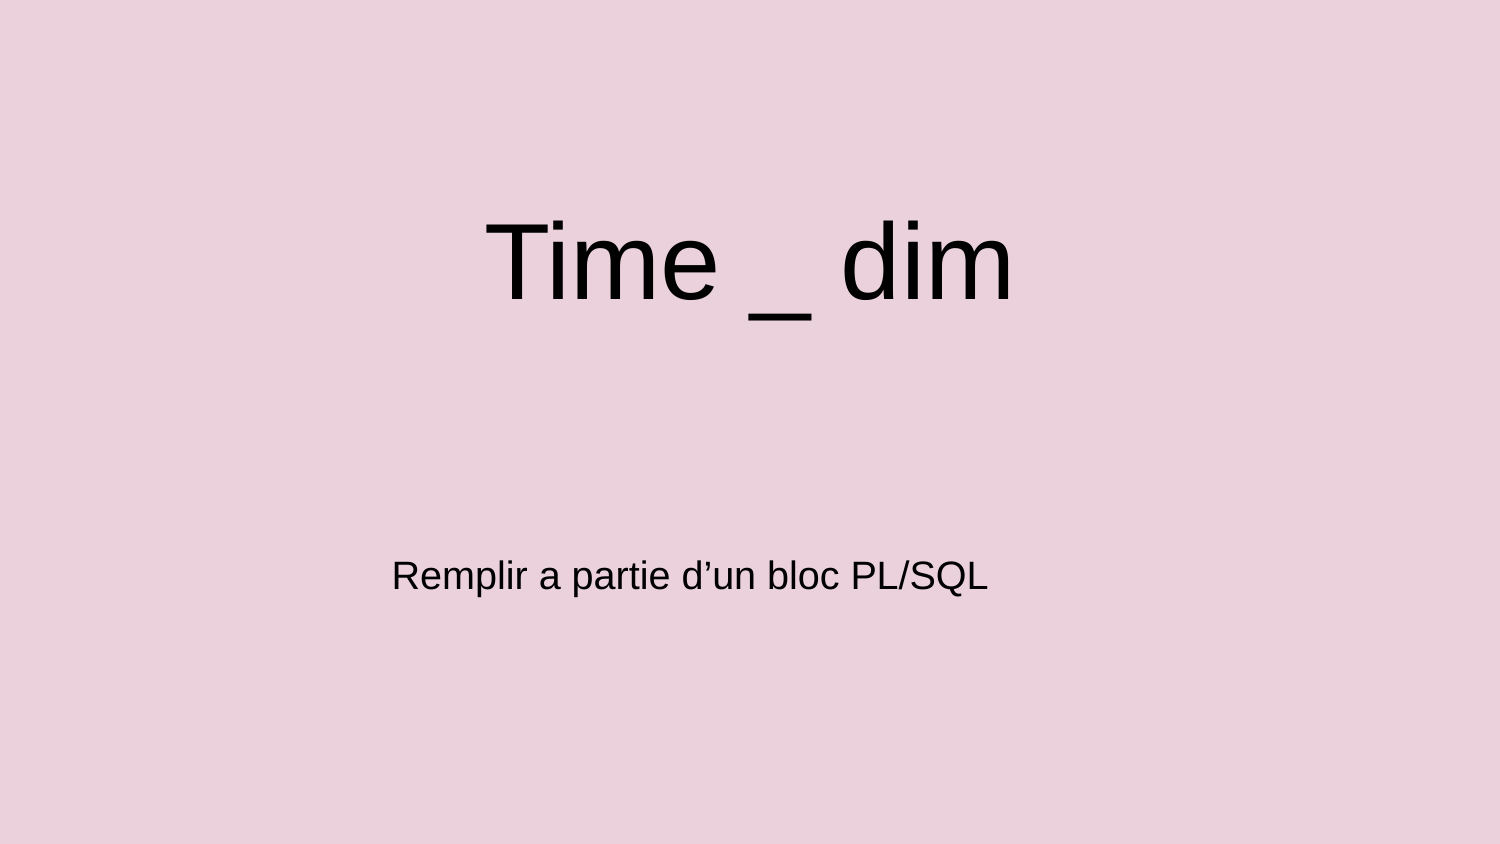

# Time _ dim

Remplir a partie d’un bloc PL/SQL